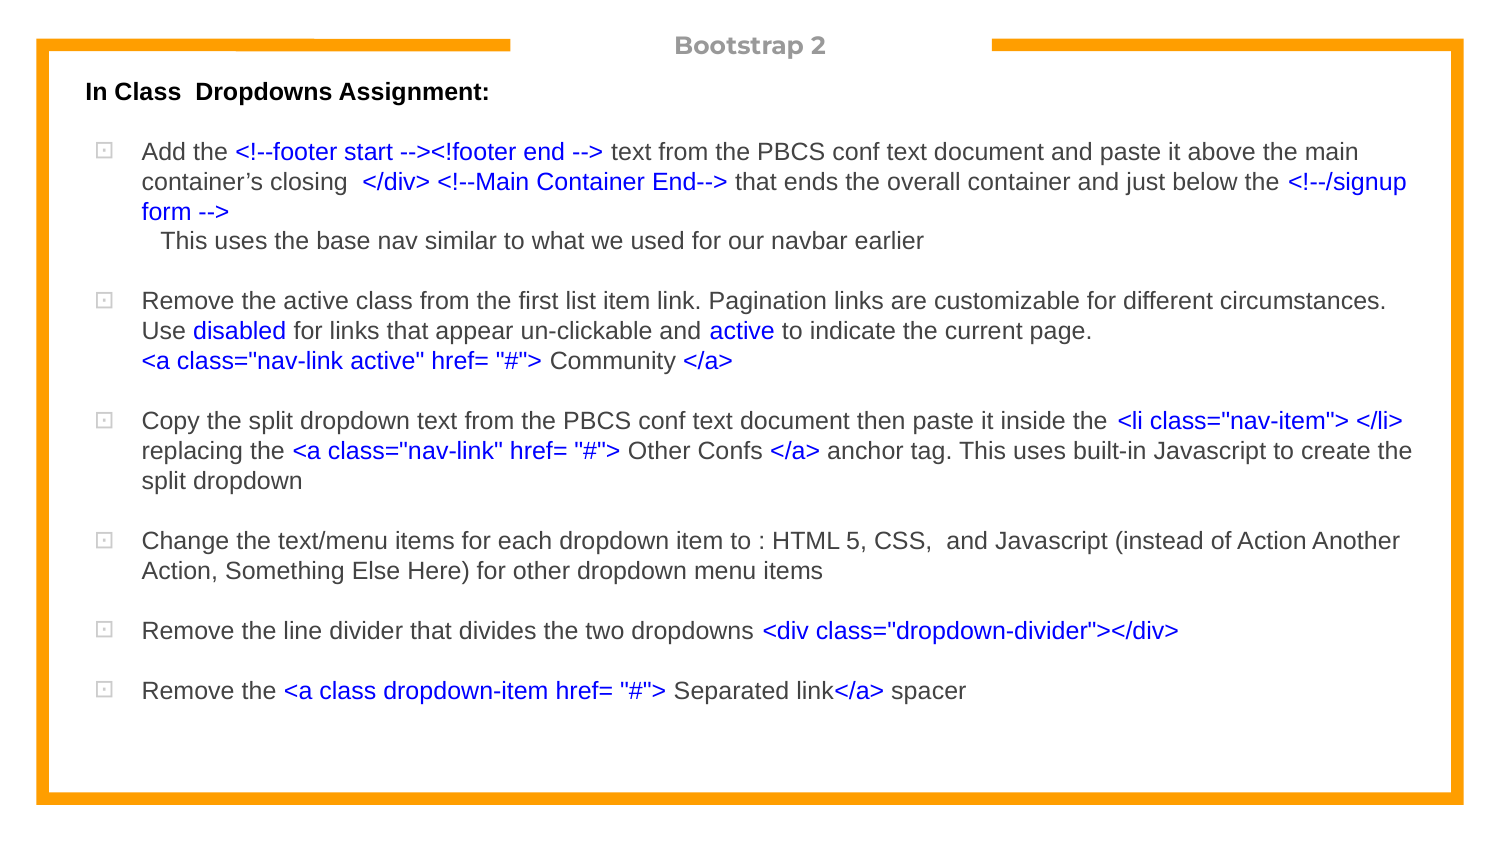

# Bootstrap 2

In Class  Dropdowns Assignment:

Add the <!--footer start --><!footer end --> text from the PBCS conf text document and paste it above the main container’s closing  </div> <!--Main Container End--> that ends the overall container and just below the <!--/signup form -->
This uses the base nav similar to what we used for our navbar earlier

Remove the active class from the first list item link. Pagination links are customizable for different circumstances. Use disabled for links that appear un-clickable and active to indicate the current page.
<a class="nav-link active" href= "#"> Community </a>

Copy the split dropdown text from the PBCS conf text document then paste it inside the <li class="nav-item"> </li> replacing the <a class="nav-link" href= "#"> Other Confs </a> anchor tag. This uses built-in Javascript to create the split dropdown

Change the text/menu items for each dropdown item to : HTML 5, CSS,  and Javascript (instead of Action Another Action, Something Else Here) for other dropdown menu items

Remove the line divider that divides the two dropdowns <div class="dropdown-divider"></div>

Remove the <a class dropdown-item href= "#"> Separated link</a> spacer